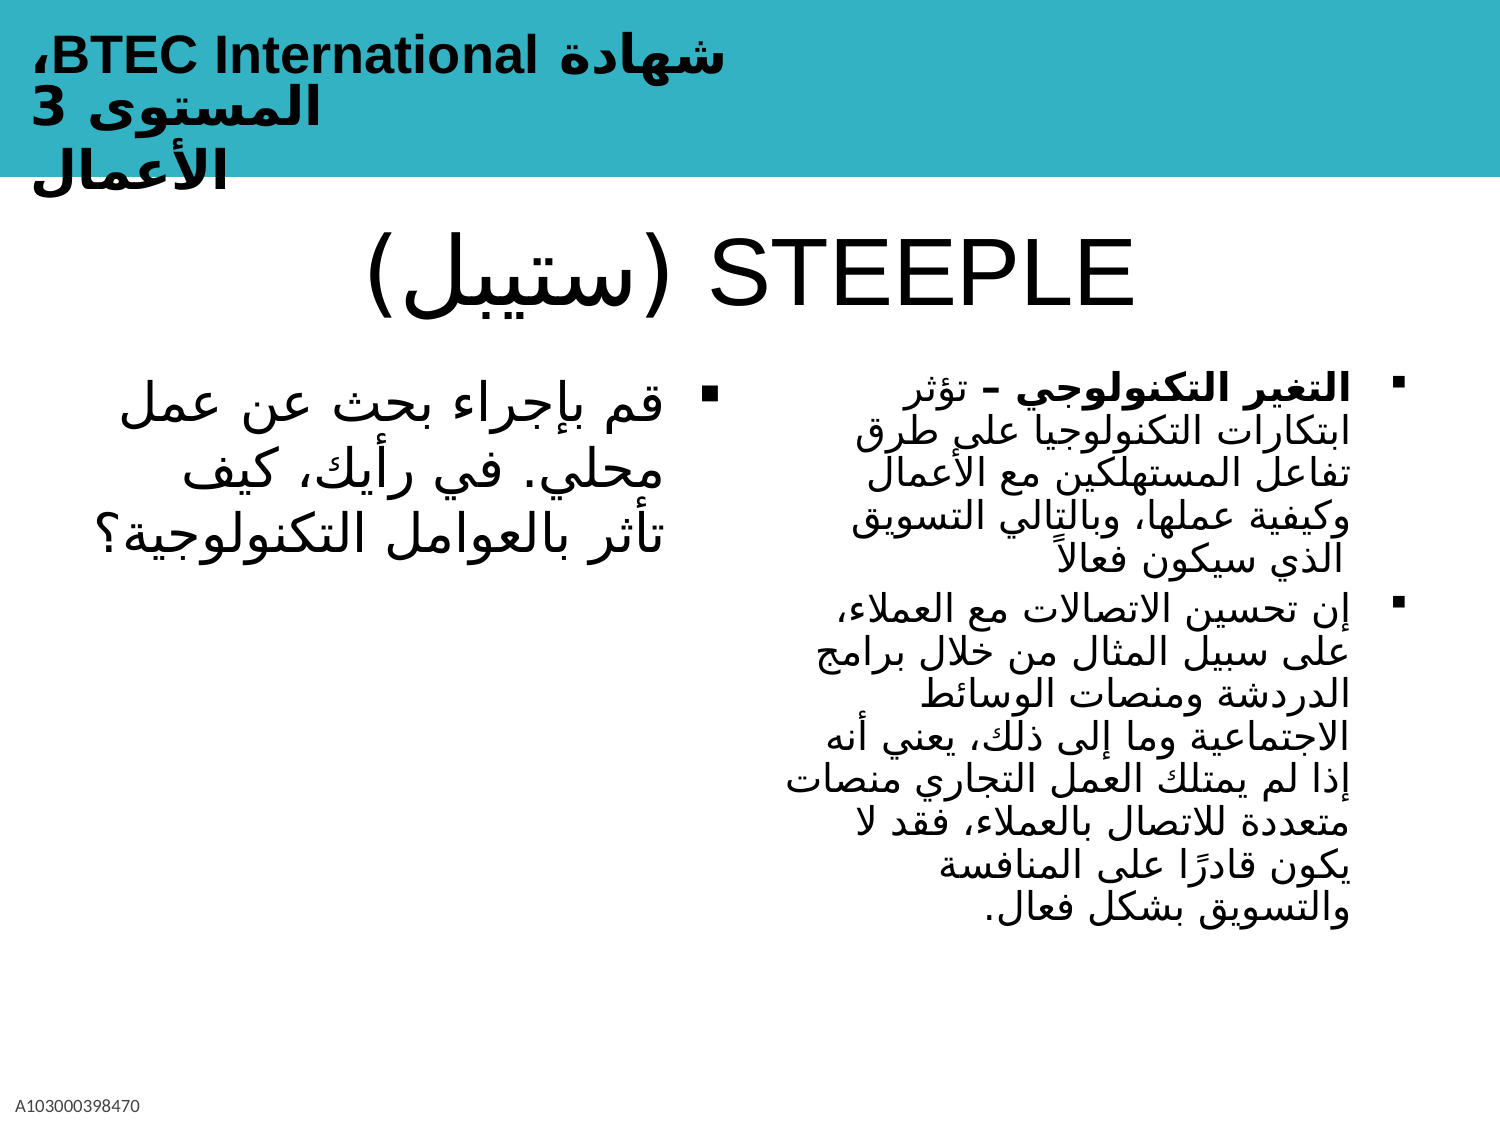

# STEEPLE (ستيبل)
قم بإجراء بحث عن عمل محلي. في رأيك، كيف تأثر بالعوامل التكنولوجية؟
التغير التكنولوجي – تؤثر ابتكارات التكنولوجيا على طرق تفاعل المستهلكين مع الأعمال وكيفية عملها، وبالتالي التسويق الذي سيكون فعالاً
إن تحسين الاتصالات مع العملاء، على سبيل المثال من خلال برامج الدردشة ومنصات الوسائط الاجتماعية وما إلى ذلك، يعني أنه إذا لم يمتلك العمل التجاري منصات متعددة للاتصال بالعملاء، فقد لا يكون قادرًا على المنافسة والتسويق بشكل فعال.
A103000398470